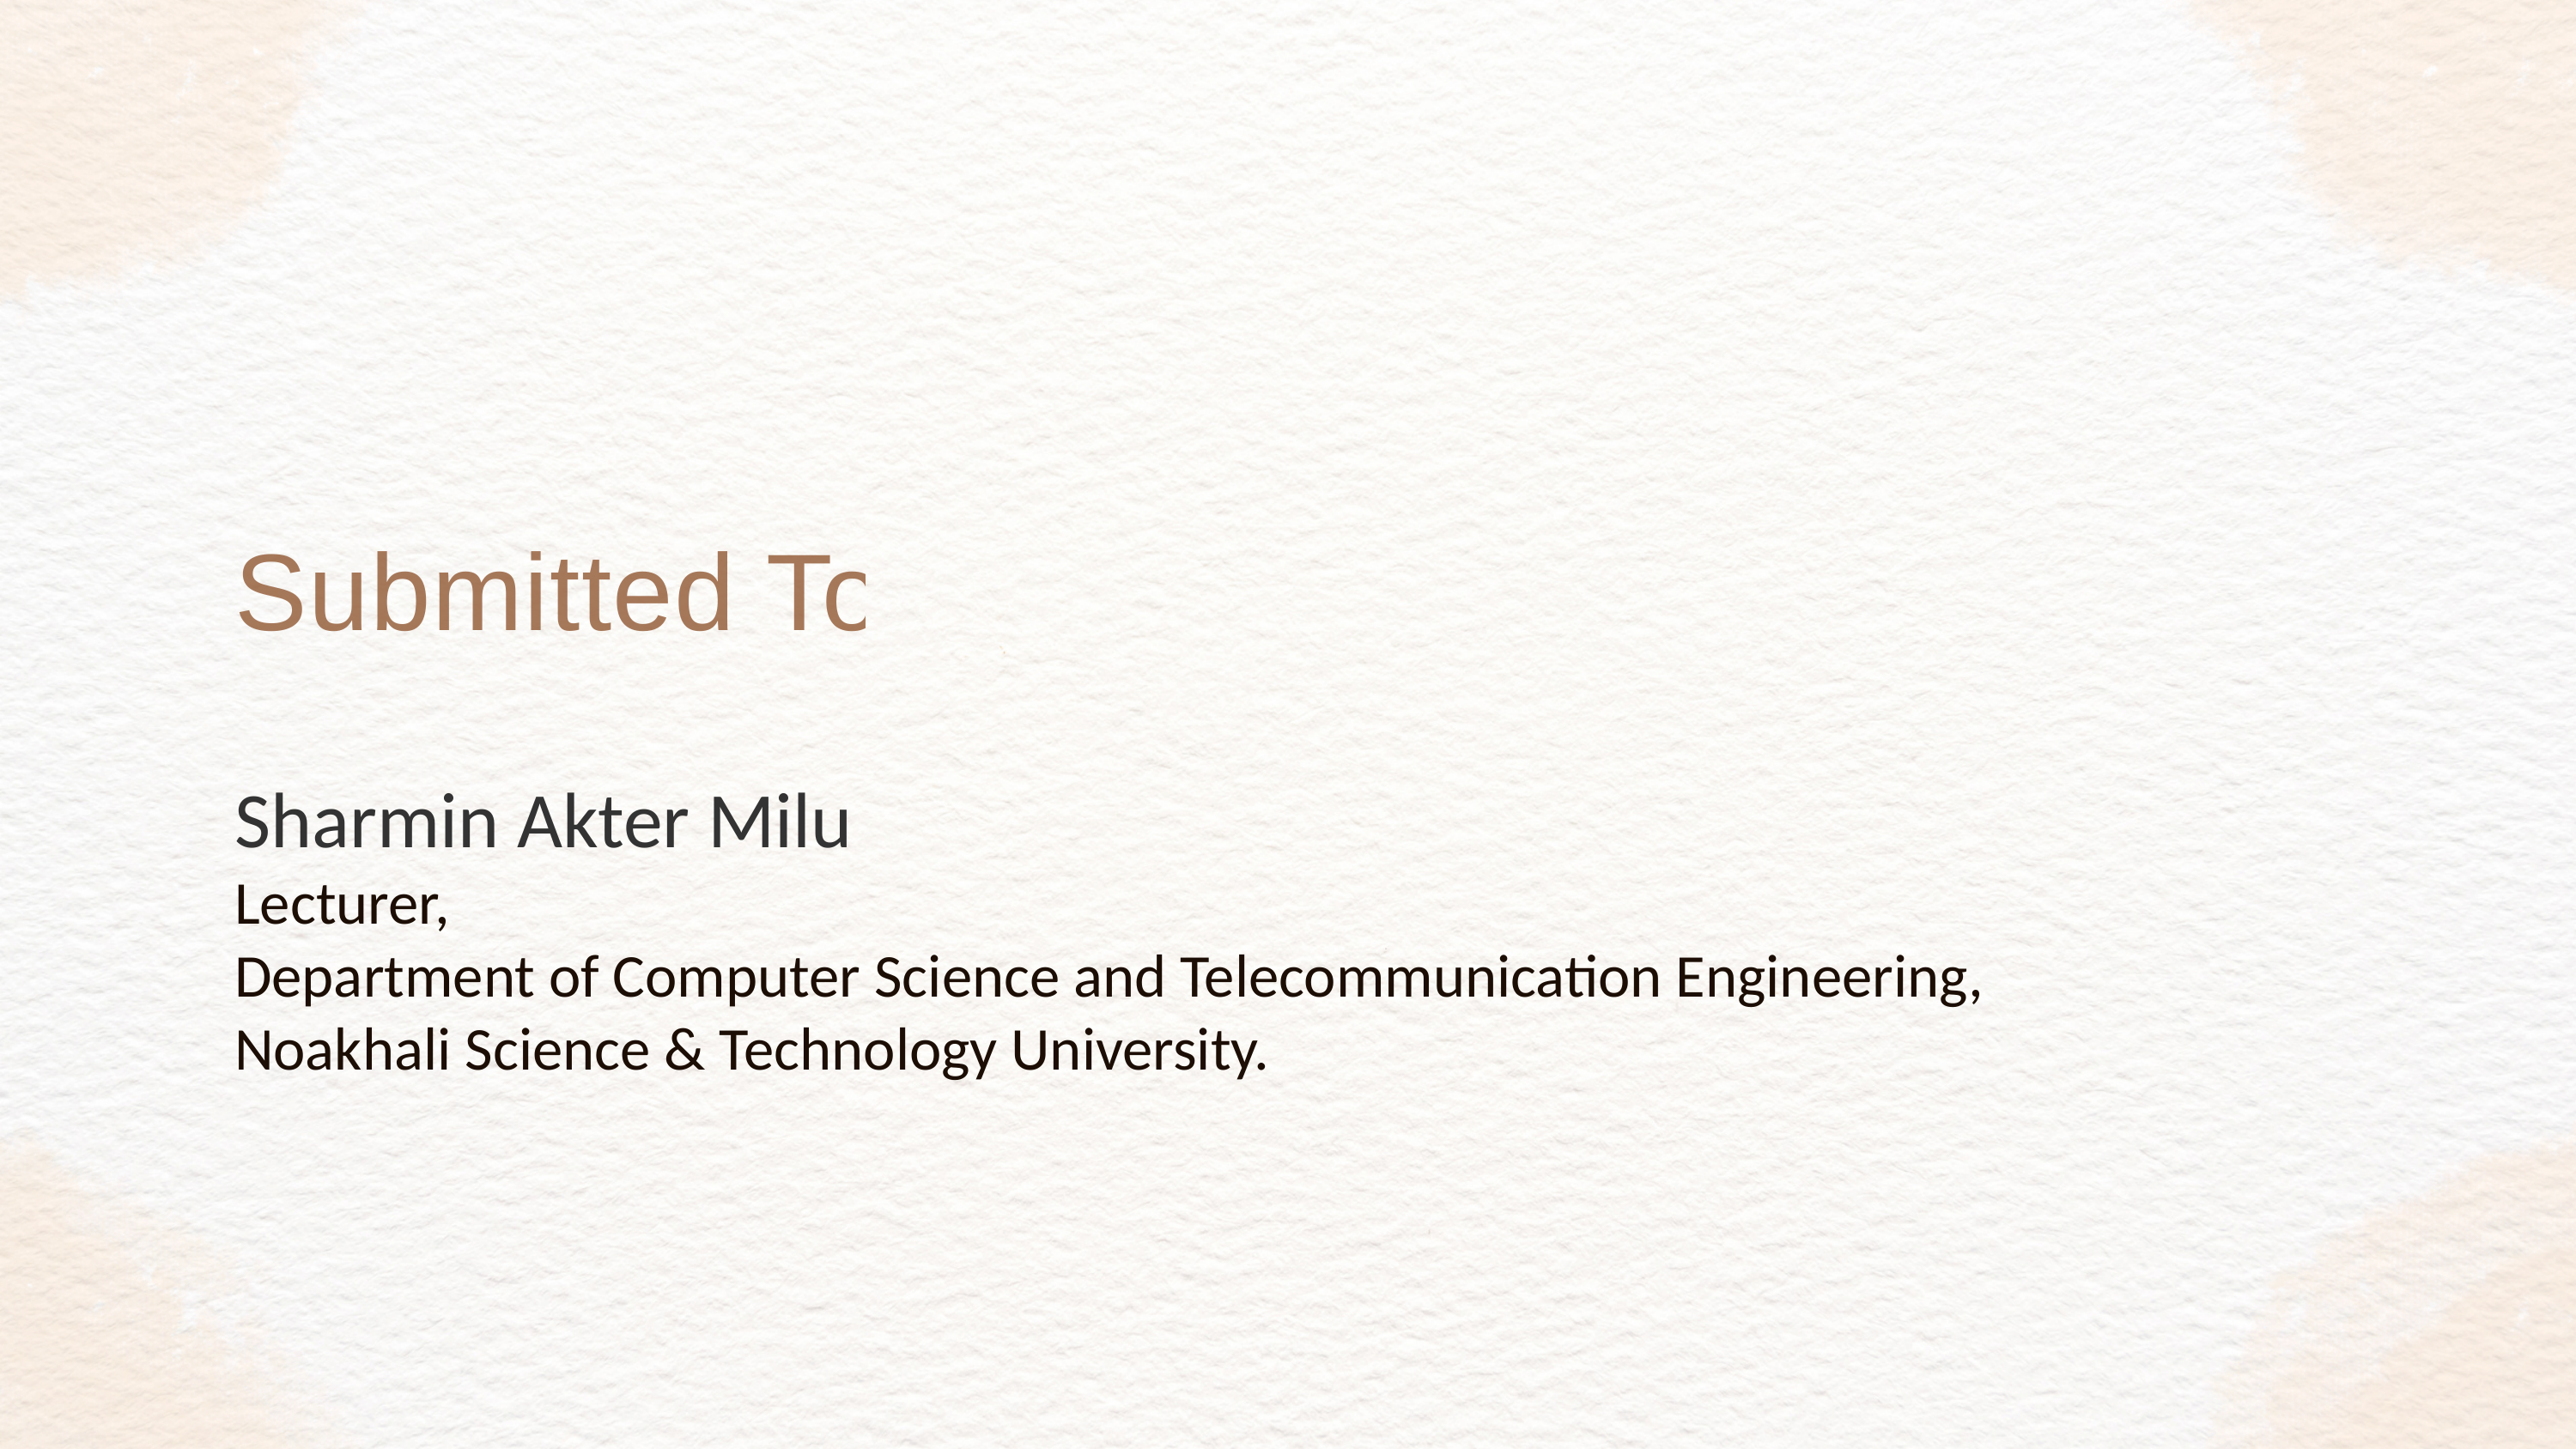

Submitted To
Sharmin Akter Milu
Lecturer,
Department of Computer Science and Telecommunication Engineering,
Noakhali Science & Technology University.